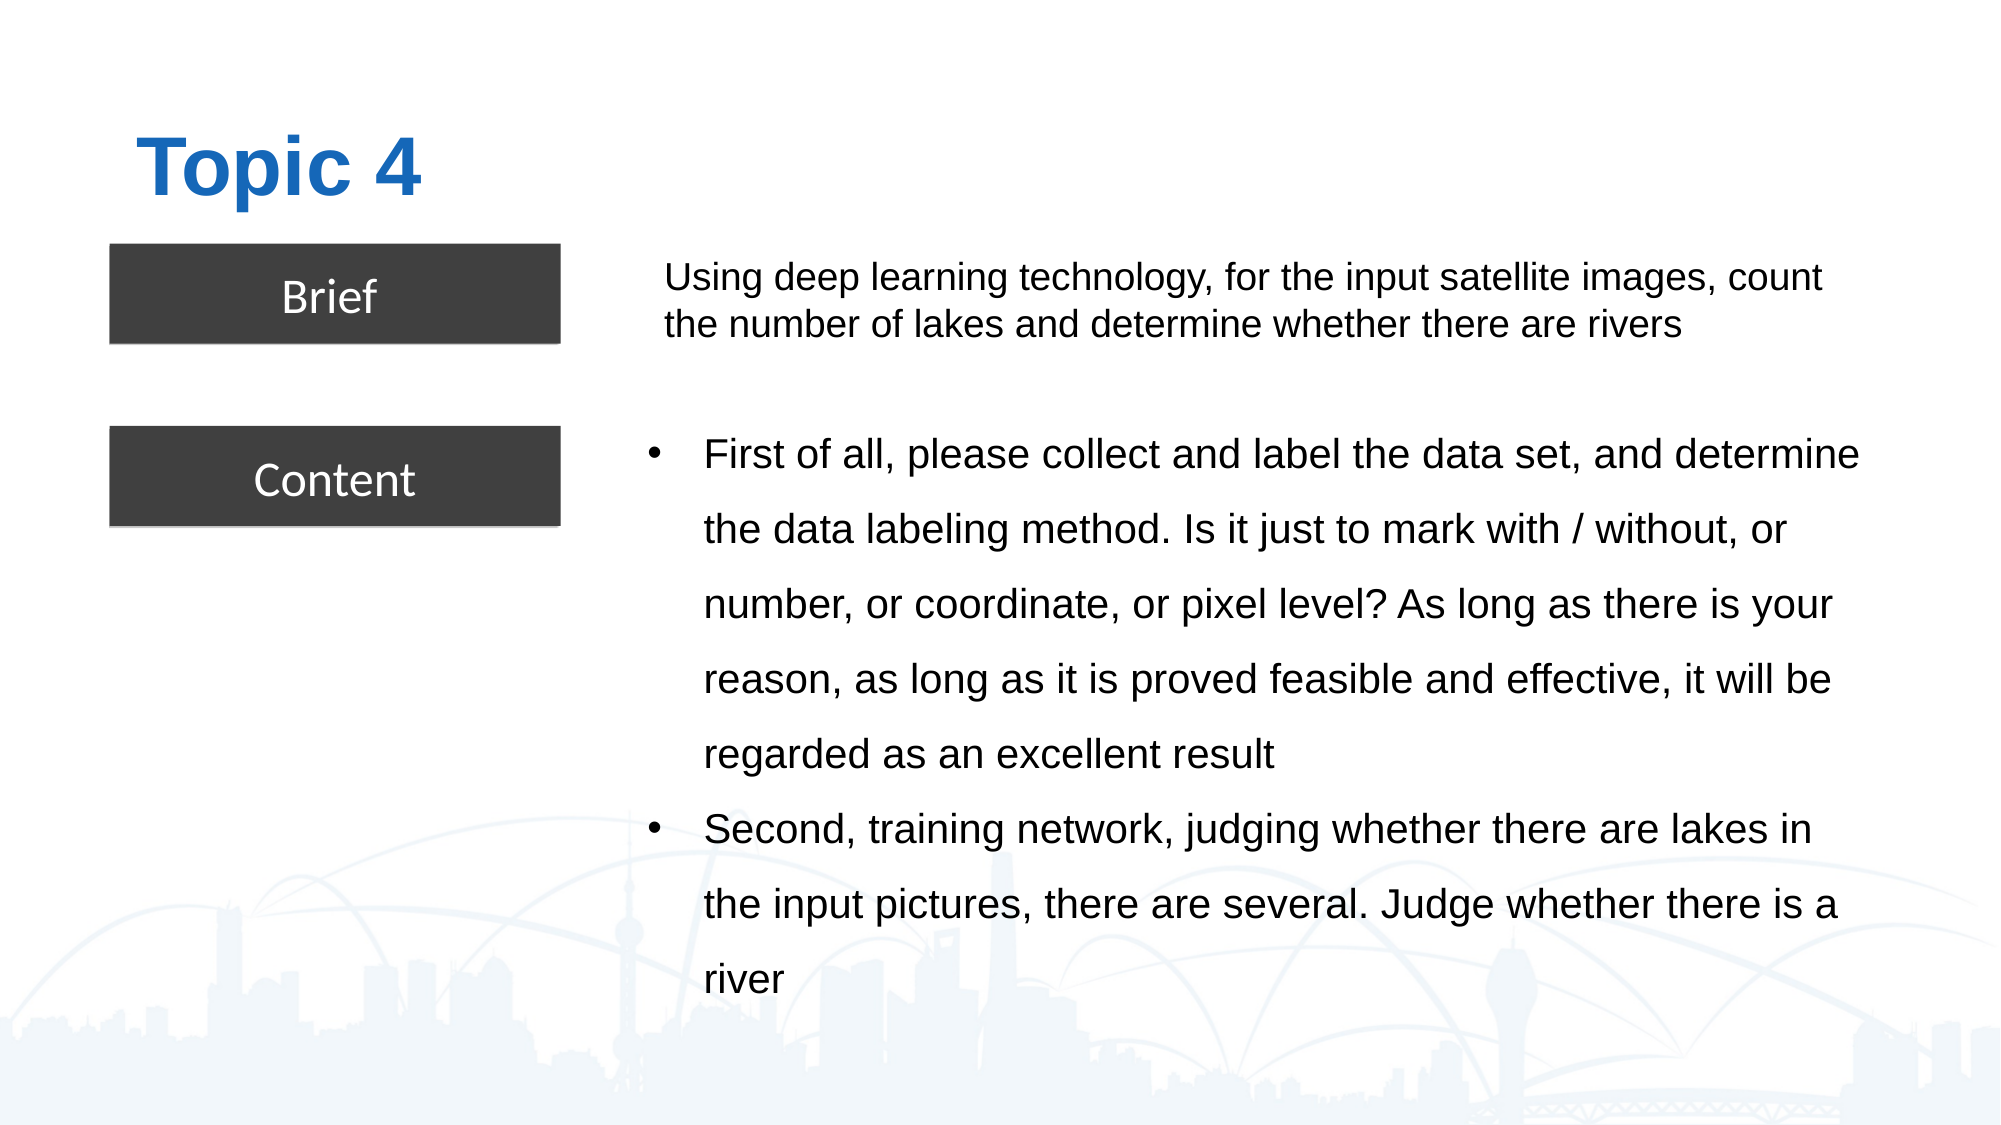

Topic 4
Using deep learning technology, for the input satellite images, count the number of lakes and determine whether there are rivers
Brief
First of all, please collect and label the data set, and determine the data labeling method. Is it just to mark with / without, or number, or coordinate, or pixel level? As long as there is your reason, as long as it is proved feasible and effective, it will be regarded as an excellent result
Second, training network, judging whether there are lakes in the input pictures, there are several. Judge whether there is a river
Content